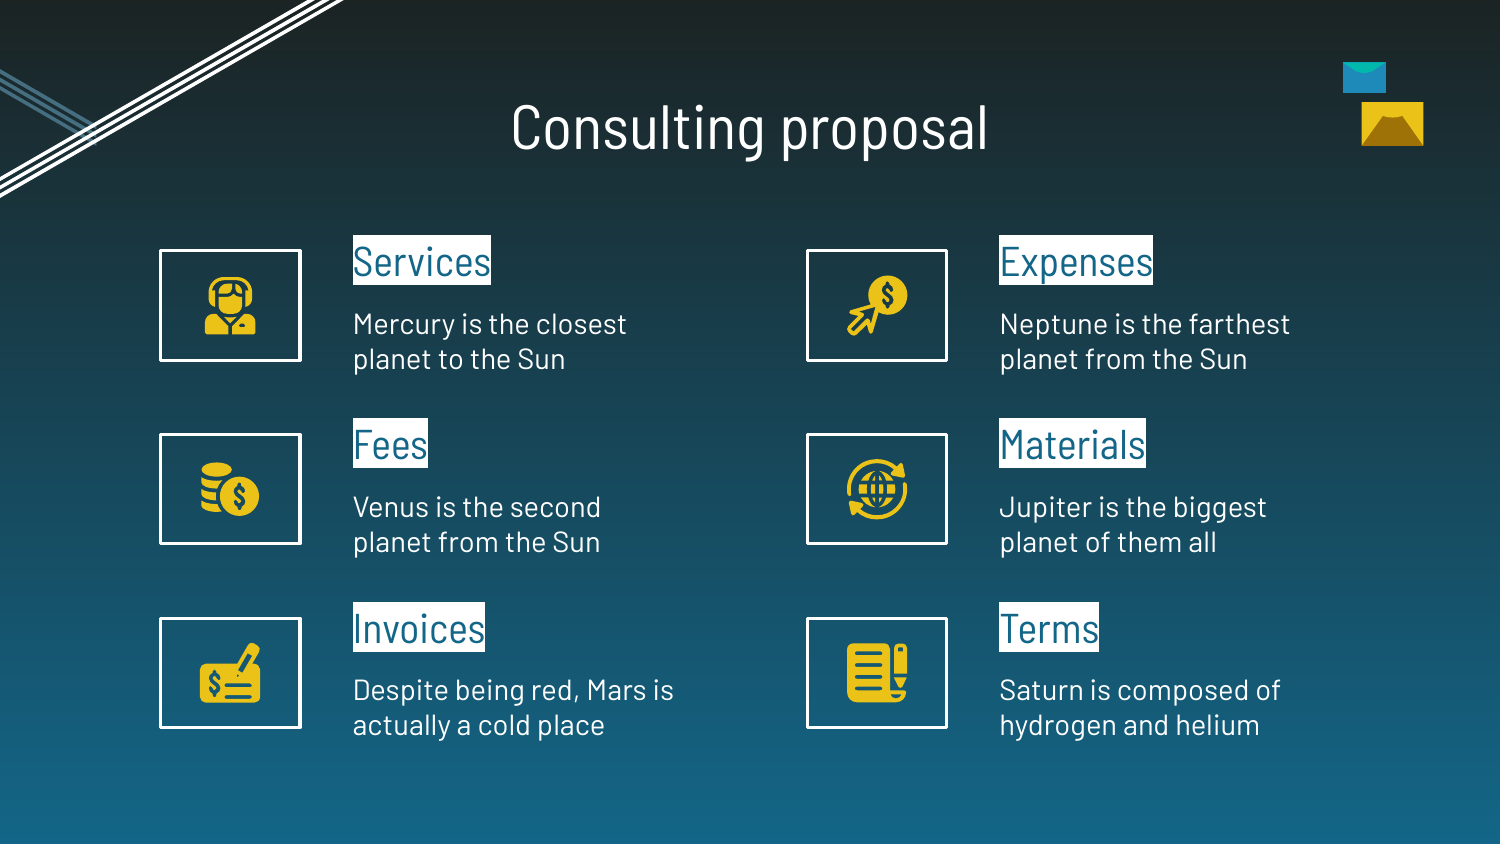

# Consulting proposal
Services
Expenses

Mercury is the closest planet to the Sun
Neptune is the farthest planet from the Sun
Materials
Fees

Venus is the second planet from the Sun
Jupiter is the biggest planet of them all
Terms
Invoices

Despite being red, Mars is actually a cold place
Saturn is composed of hydrogen and helium